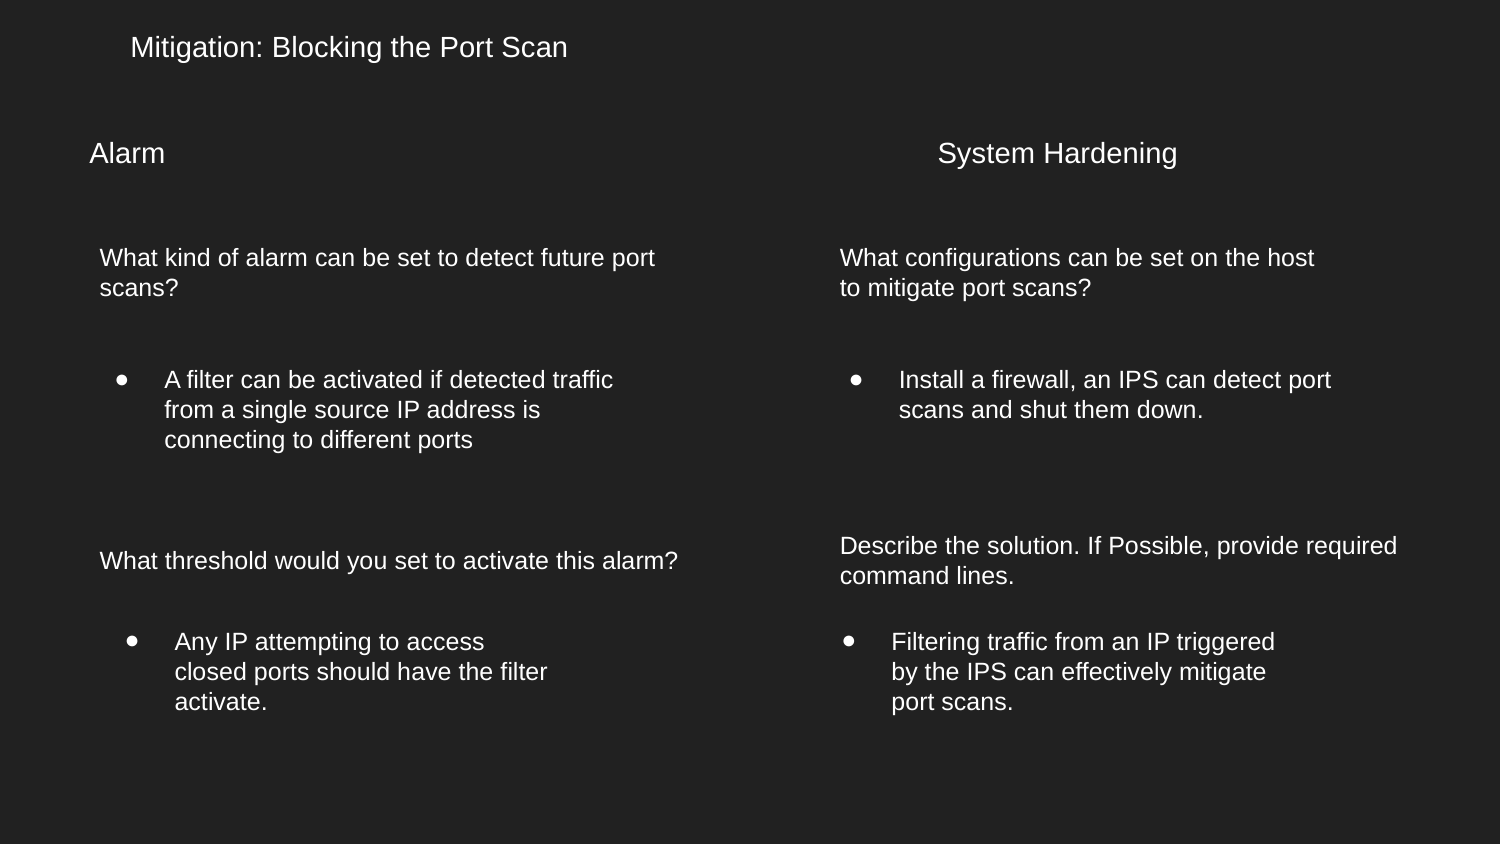

Mitigation: Blocking the Port Scan
Alarm
System Hardening
What kind of alarm can be set to detect future port scans?
What configurations can be set on the host to mitigate port scans?
A filter can be activated if detected traffic from a single source IP address is connecting to different ports
Install a firewall, an IPS can detect port scans and shut them down.
Describe the solution. If Possible, provide required command lines.
What threshold would you set to activate this alarm?
Any IP attempting to access closed ports should have the filter activate.
Filtering traffic from an IP triggered by the IPS can effectively mitigate port scans.